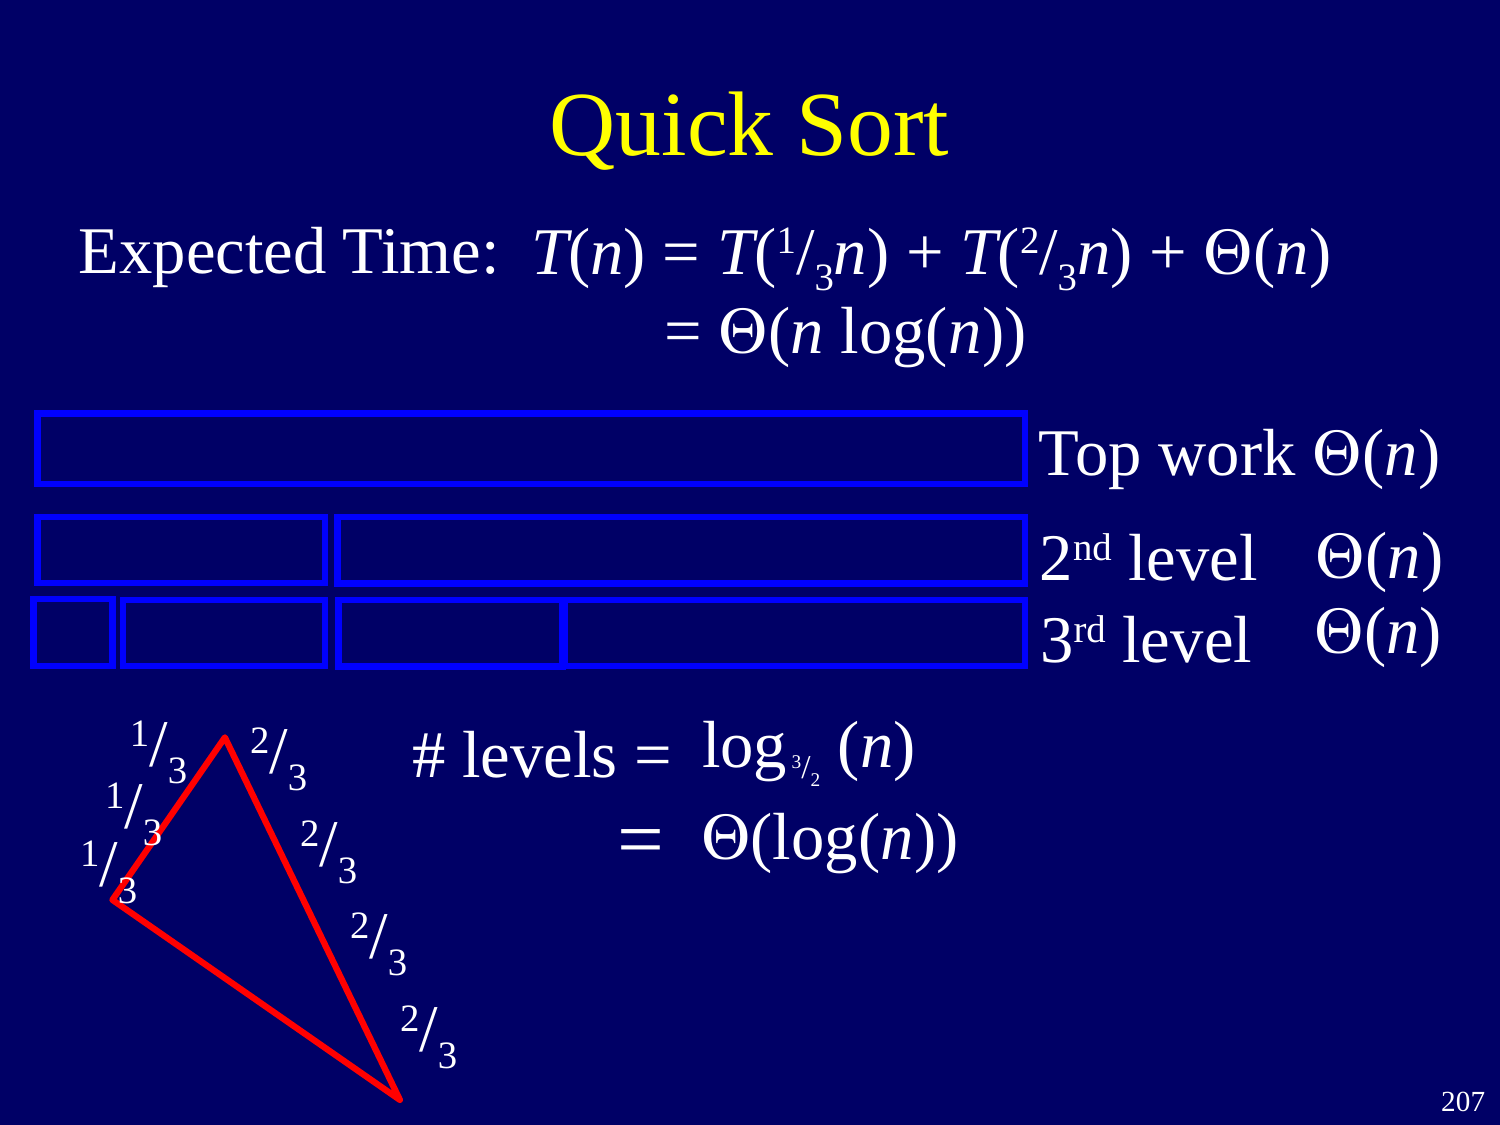

Quick Sort
Expected Time:
T(n) = T(1/3n) + T(2/3n) + Θ(n)
= Θ(n log(n))
Top work Θ(n)

Θ(n)
2nd level

Θ(n)
3rd level

1/3
2/3

1/3
2/3
1/3
2/3
2/3
log   (n)
3/2
# levels =
= Θ(log(n))